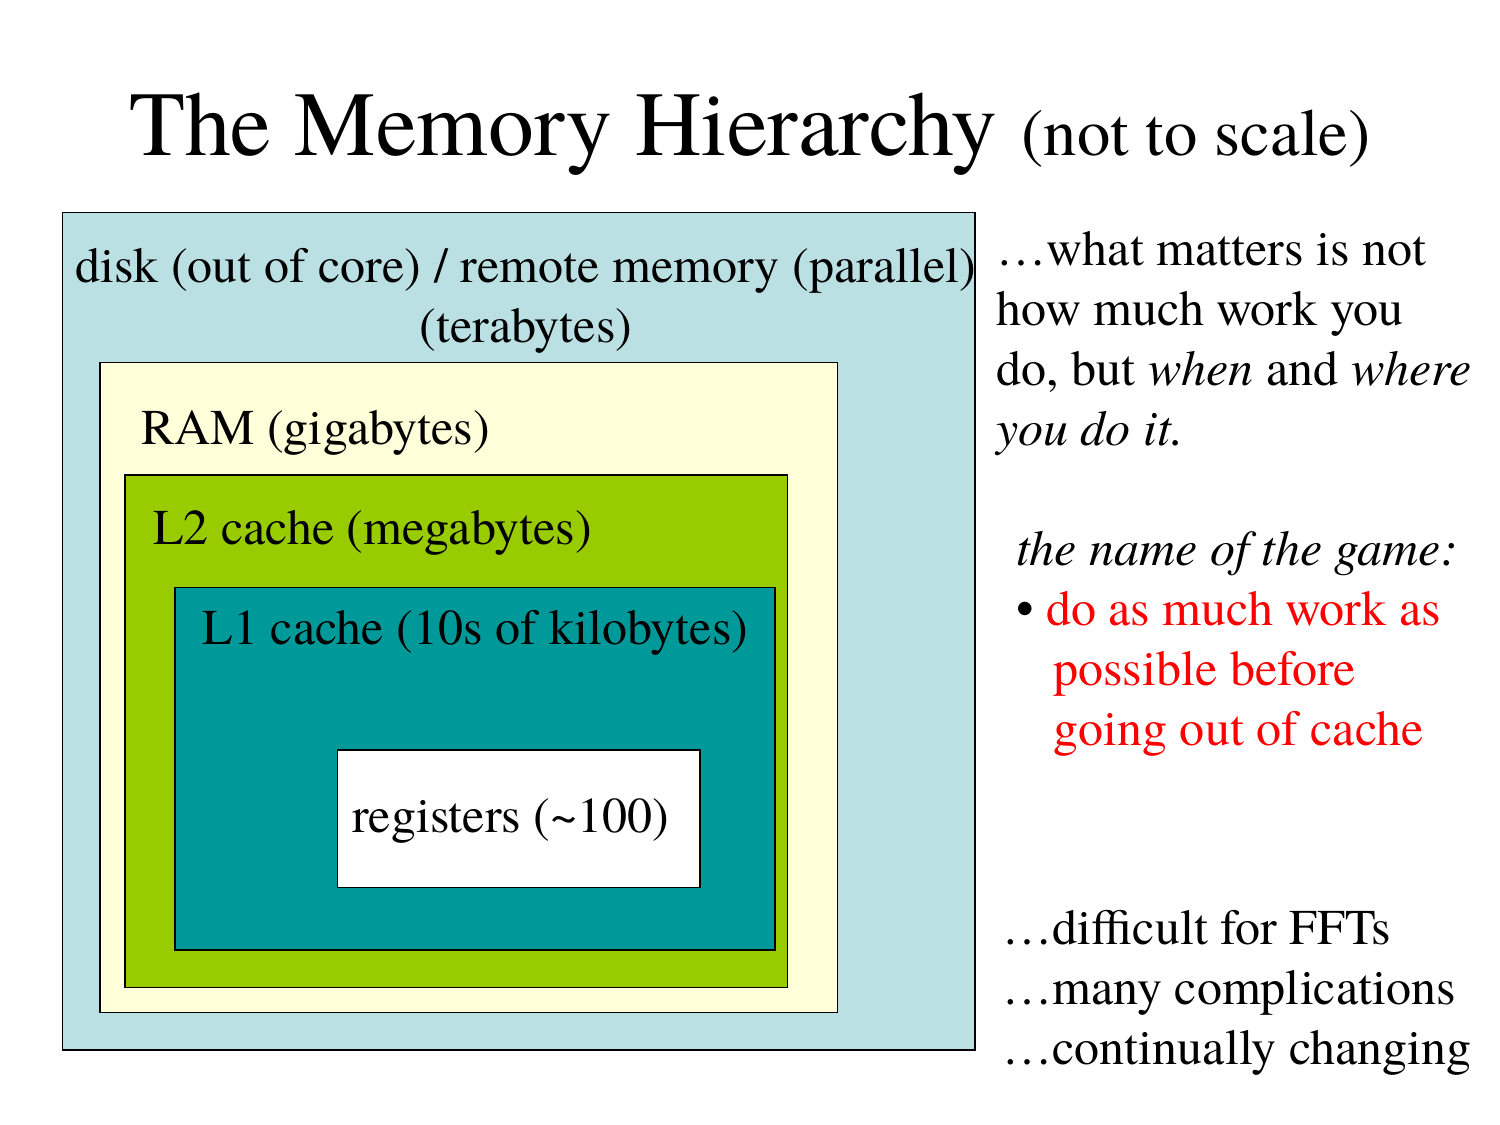

# The Memory Hierarchy (not to scale)
…what matters is not
how much work you
do, but when and where
you do it.

disk (out of core) / remote memory (parallel)
(terabytes)

RAM (gigabytes)

L2 cache (megabytes)
the name of the game:
• do as much work as
   possible before
   going out of cache

L1 cache (10s of kilobytes)

registers (~100)
…difficult for FFTs
…many complications
…continually changing